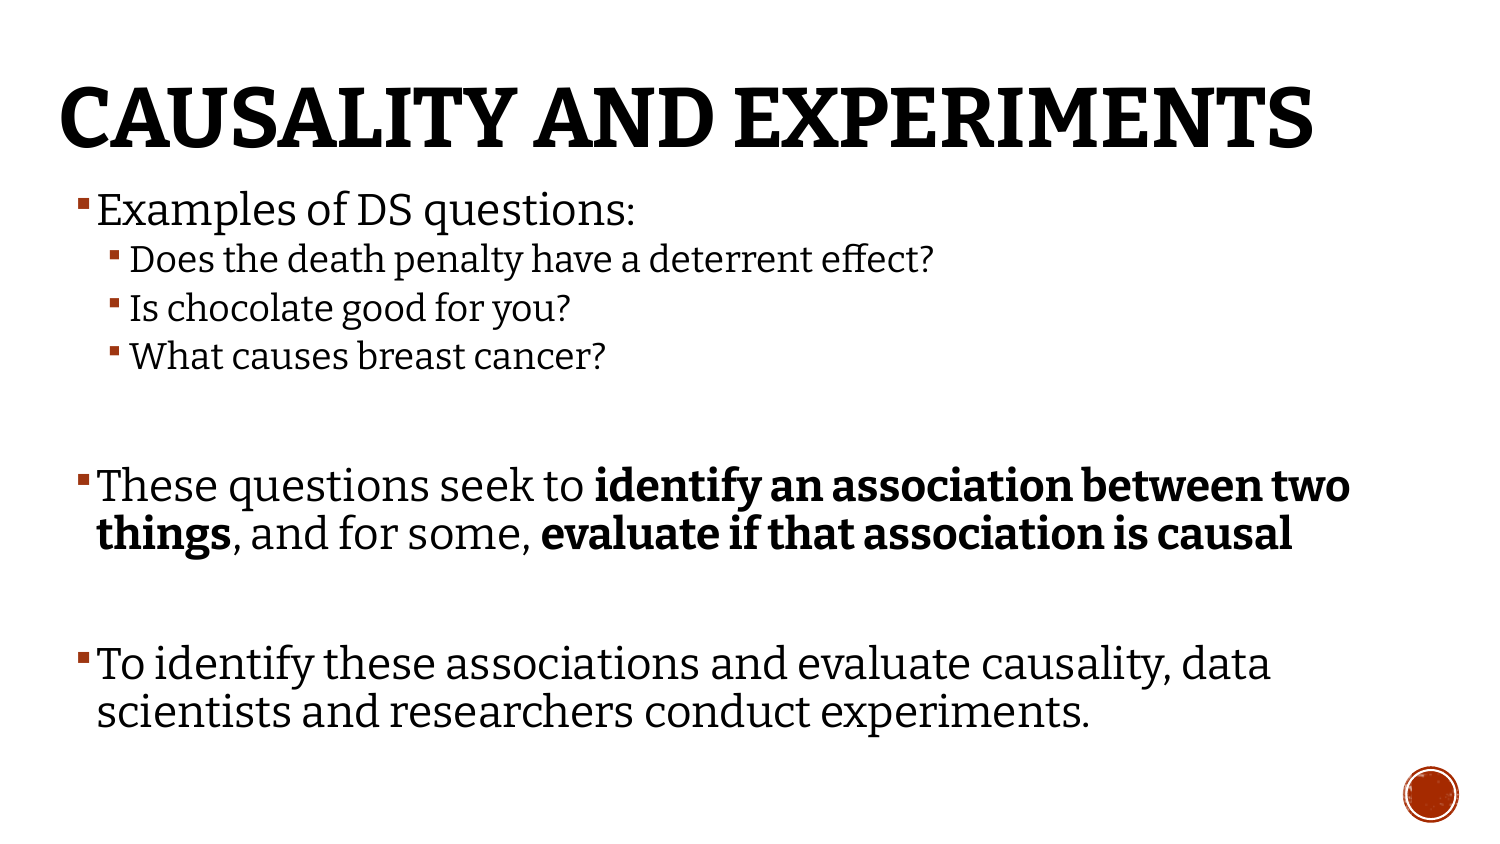

# Causality and Experiments
Examples of DS questions:
Does the death penalty have a deterrent effect?
Is chocolate good for you?
What causes breast cancer?

These questions seek to identify an association between two things, and for some, evaluate if that association is causal

To identify these associations and evaluate causality, data scientists and researchers conduct experiments.